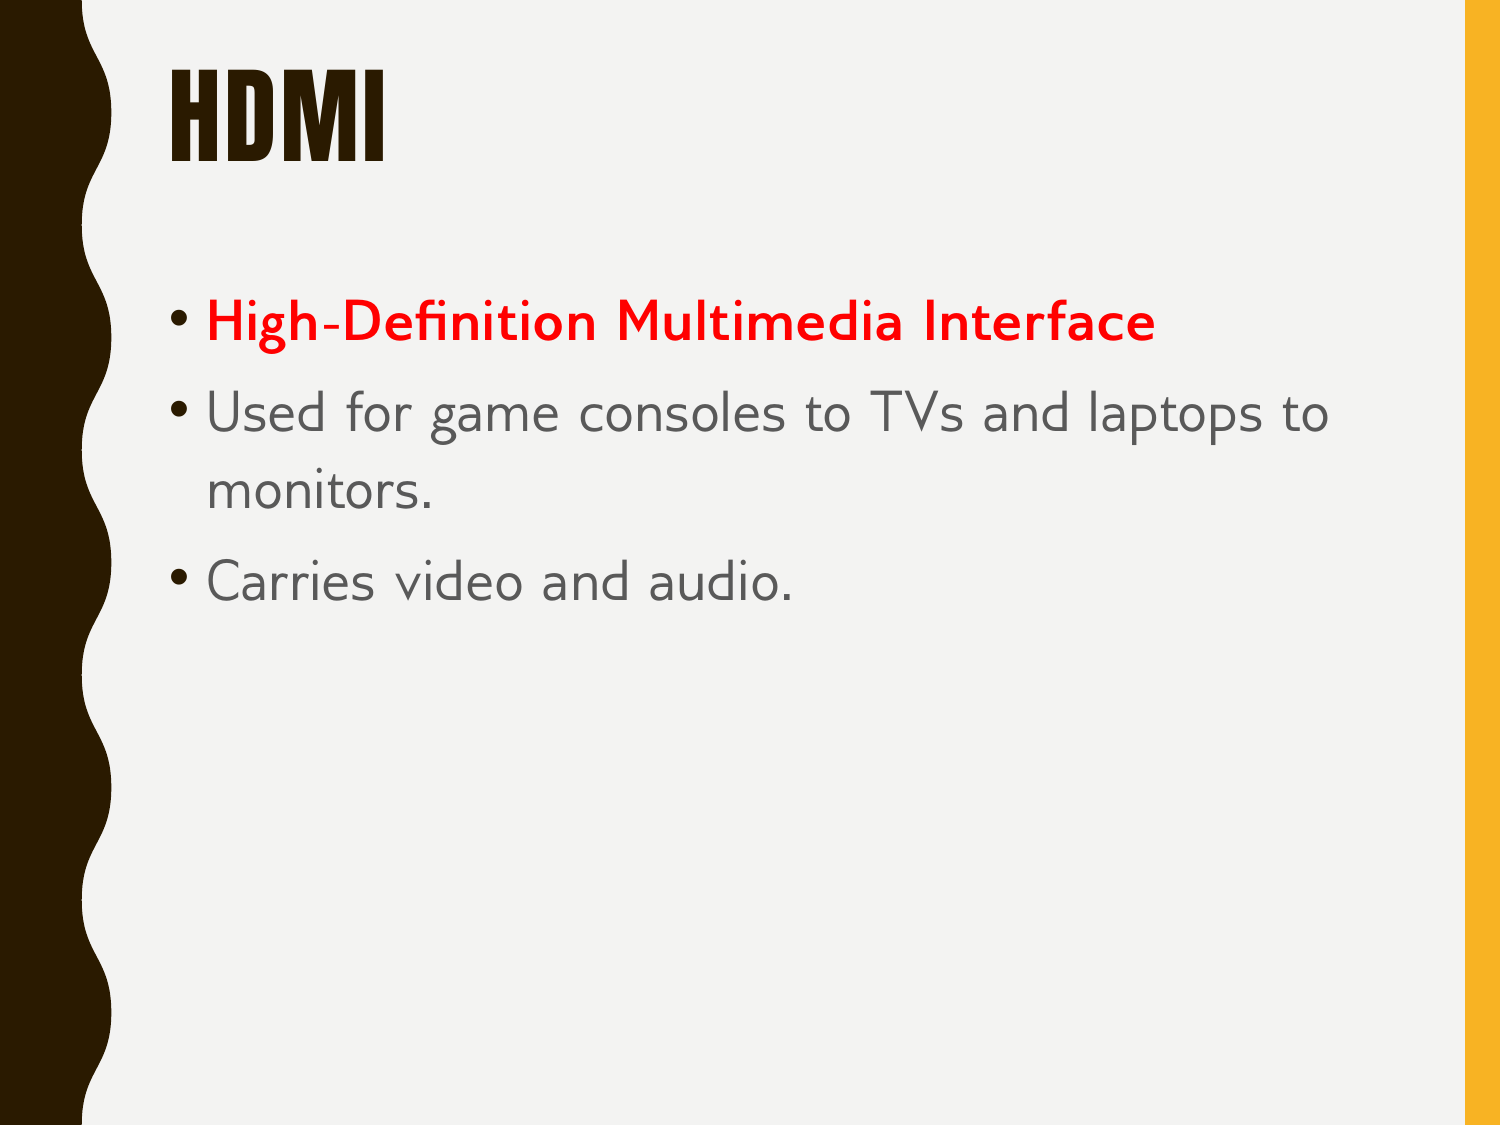

# HDMI
High-Definition Multimedia Interface
Used for game consoles to TVs and laptops to monitors.
Carries video and audio.